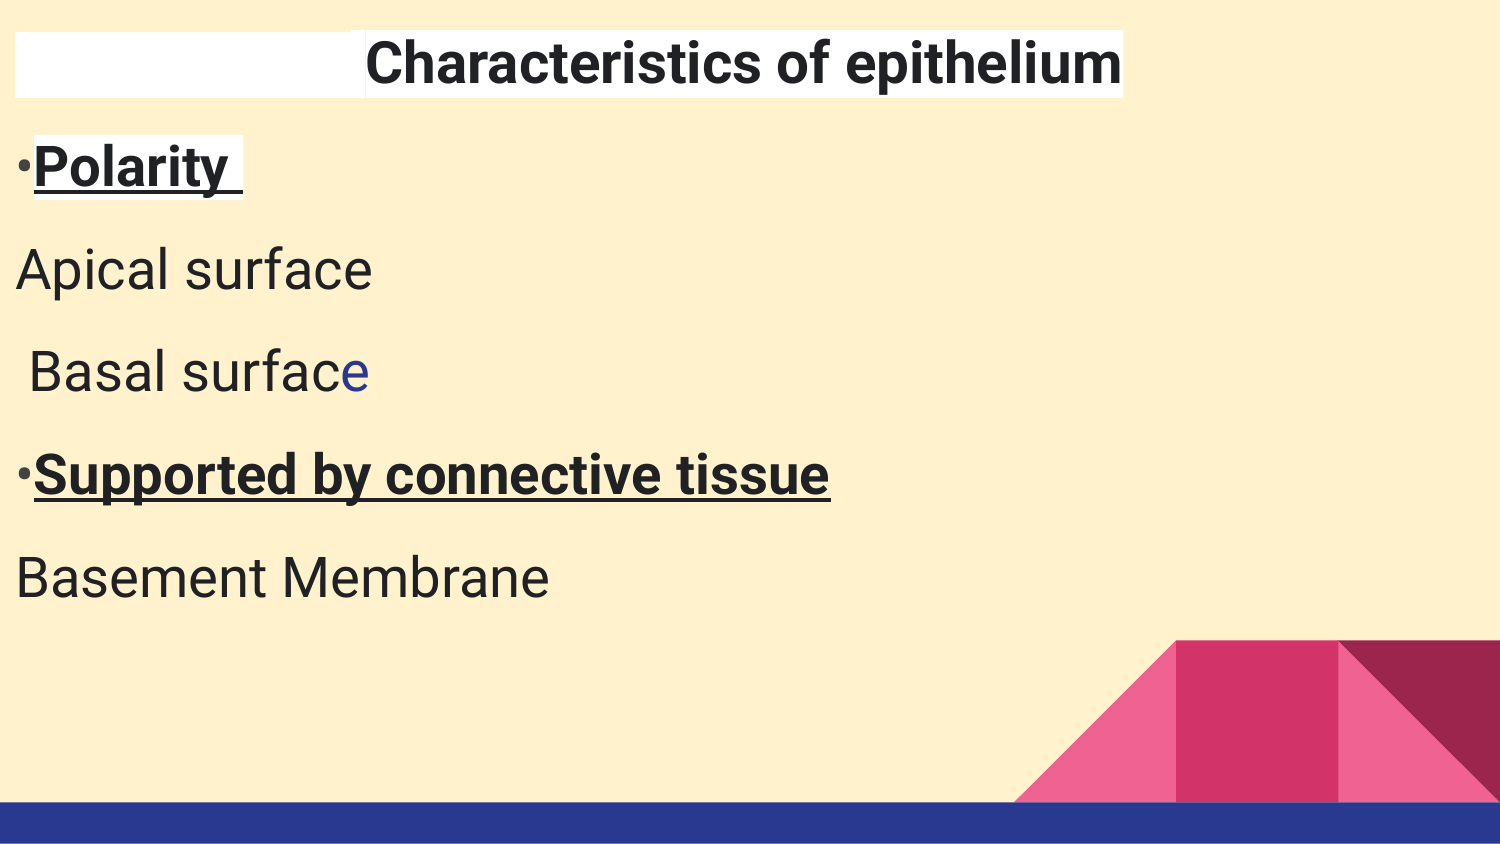

Characteristics of epithelium
•Polarity
Apical surface
 Basal surface
•Supported by connective tissue
Basement Membrane